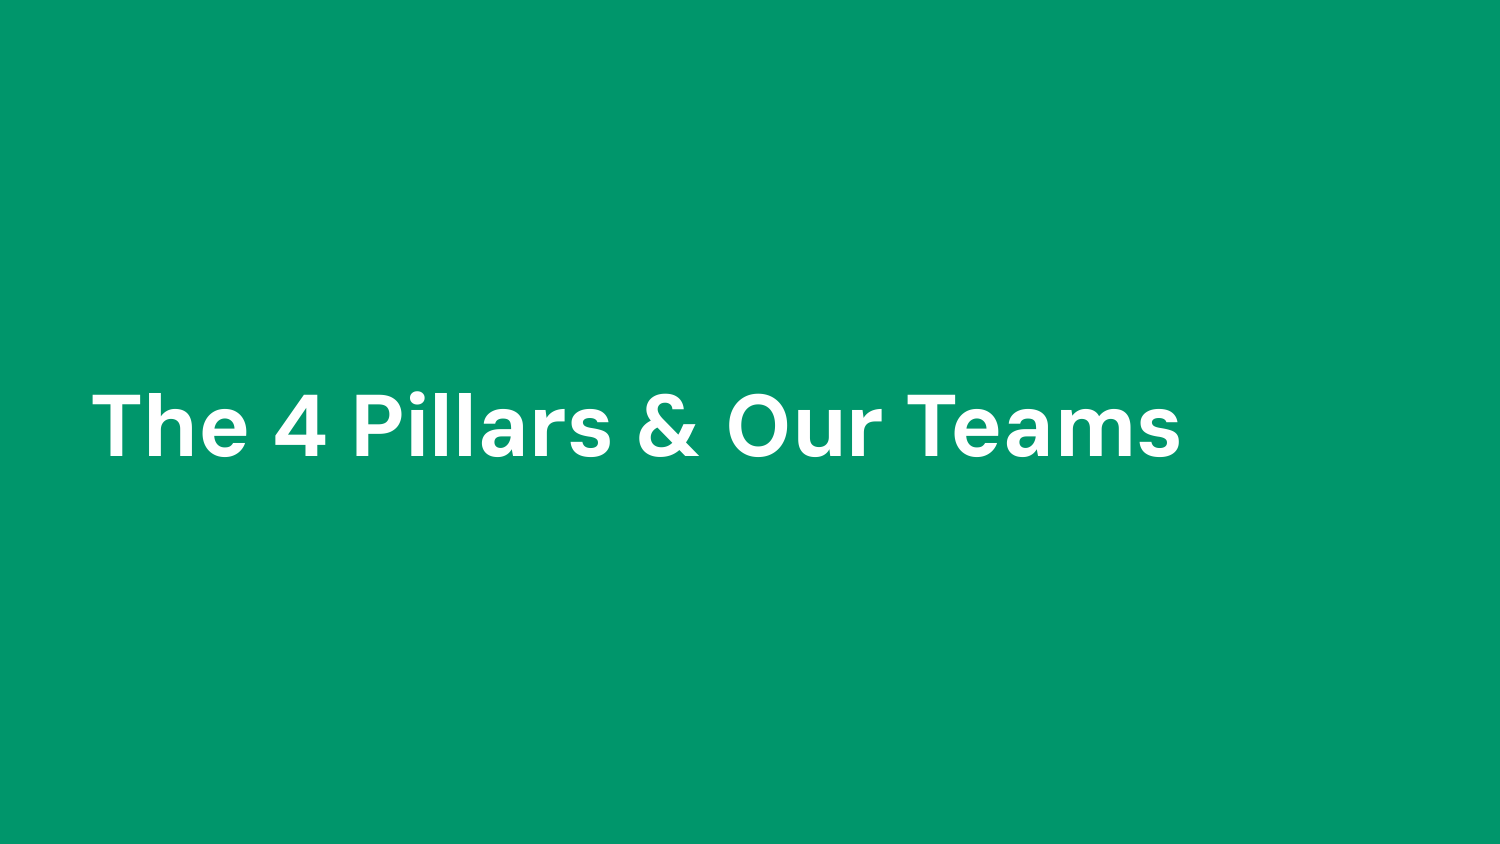

# The 4 Pillars & Our Teams